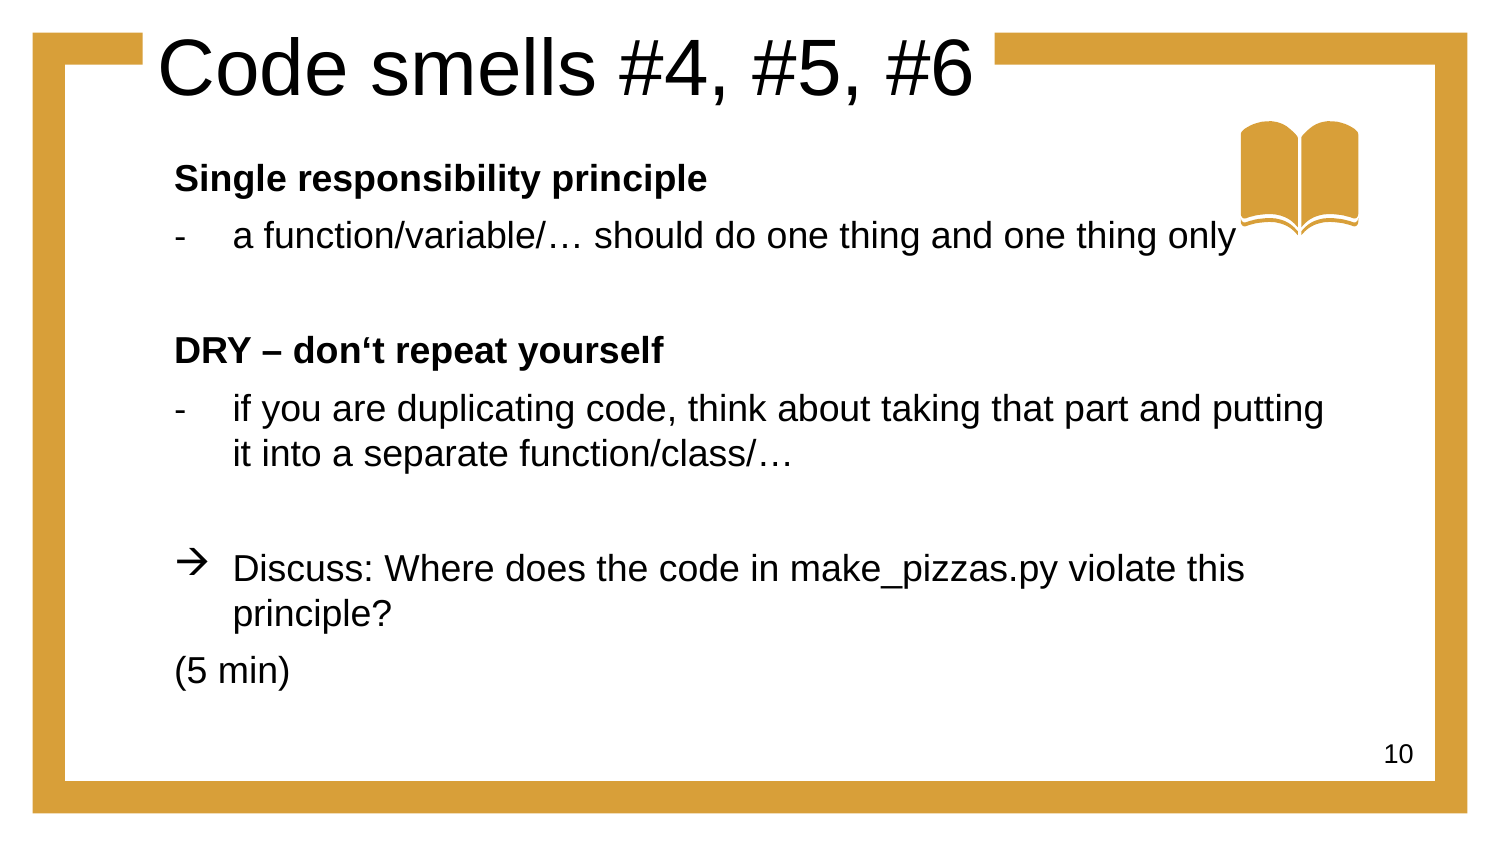

# Code smells #4, #5, #6
Single responsibility principle
a function/variable/… should do one thing and one thing only

DRY – don‘t repeat yourself
if you are duplicating code, think about taking that part and putting it into a separate function/class/…

Discuss: Where does the code in make_pizzas.py violate this principle?
(5 min)
10